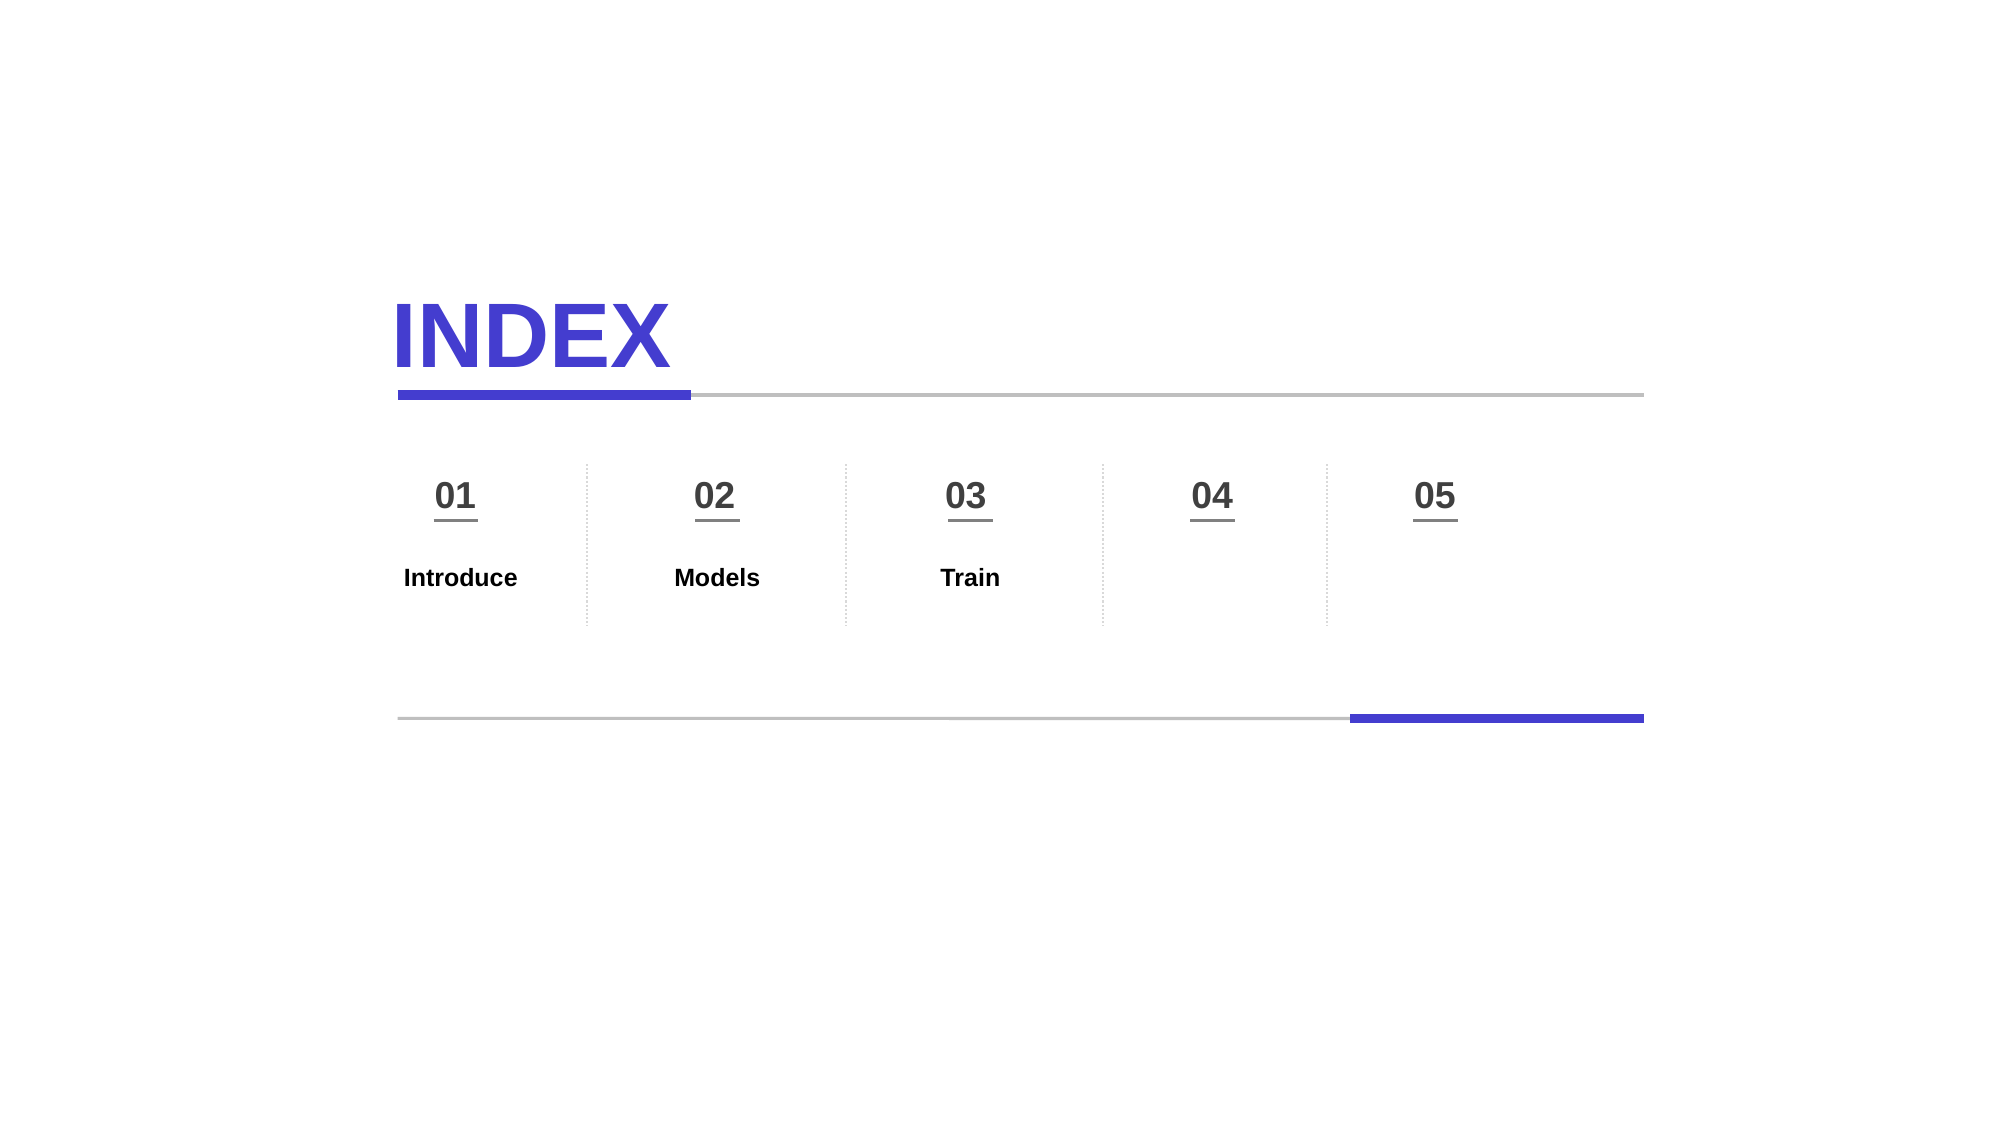

INDEX
01
02
03
04
05
Introduce
Models
Train